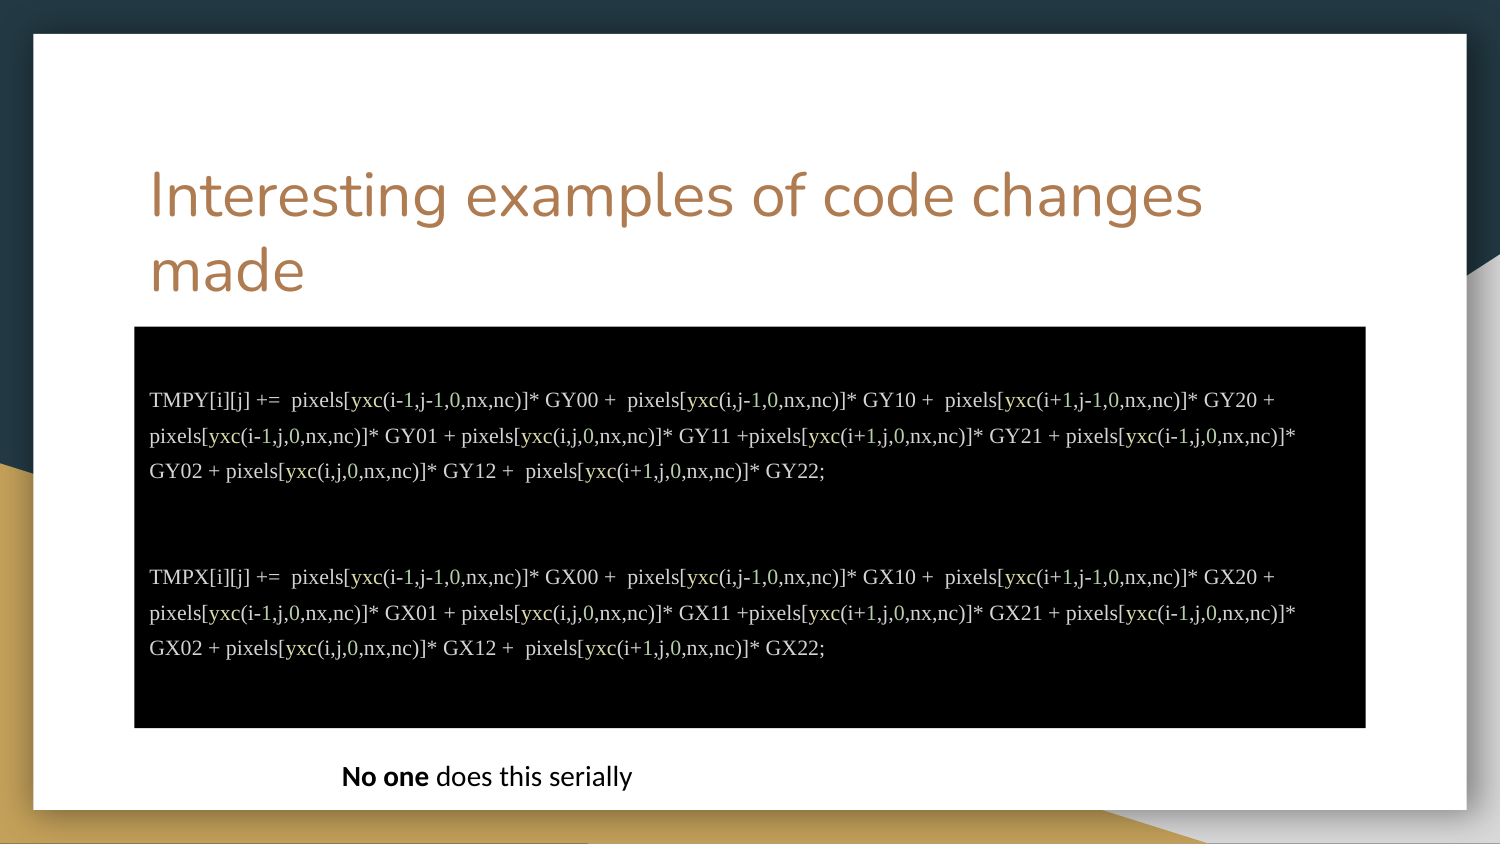

# Interesting examples of code changes made

TMPY[i][j] +=  pixels[yxc(i-1,j-1,0,nx,nc)]* GY00 +  pixels[yxc(i,j-1,0,nx,nc)]* GY10 +  pixels[yxc(i+1,j-1,0,nx,nc)]* GY20 + pixels[yxc(i-1,j,0,nx,nc)]* GY01 + pixels[yxc(i,j,0,nx,nc)]* GY11 +pixels[yxc(i+1,j,0,nx,nc)]* GY21 + pixels[yxc(i-1,j,0,nx,nc)]* GY02 + pixels[yxc(i,j,0,nx,nc)]* GY12 +  pixels[yxc(i+1,j,0,nx,nc)]* GY22;

TMPX[i][j] +=  pixels[yxc(i-1,j-1,0,nx,nc)]* GX00 +  pixels[yxc(i,j-1,0,nx,nc)]* GX10 +  pixels[yxc(i+1,j-1,0,nx,nc)]* GX20 + pixels[yxc(i-1,j,0,nx,nc)]* GX01 + pixels[yxc(i,j,0,nx,nc)]* GX11 +pixels[yxc(i+1,j,0,nx,nc)]* GX21 + pixels[yxc(i-1,j,0,nx,nc)]* GX02 + pixels[yxc(i,j,0,nx,nc)]* GX12 +  pixels[yxc(i+1,j,0,nx,nc)]* GX22;

No one does this serially